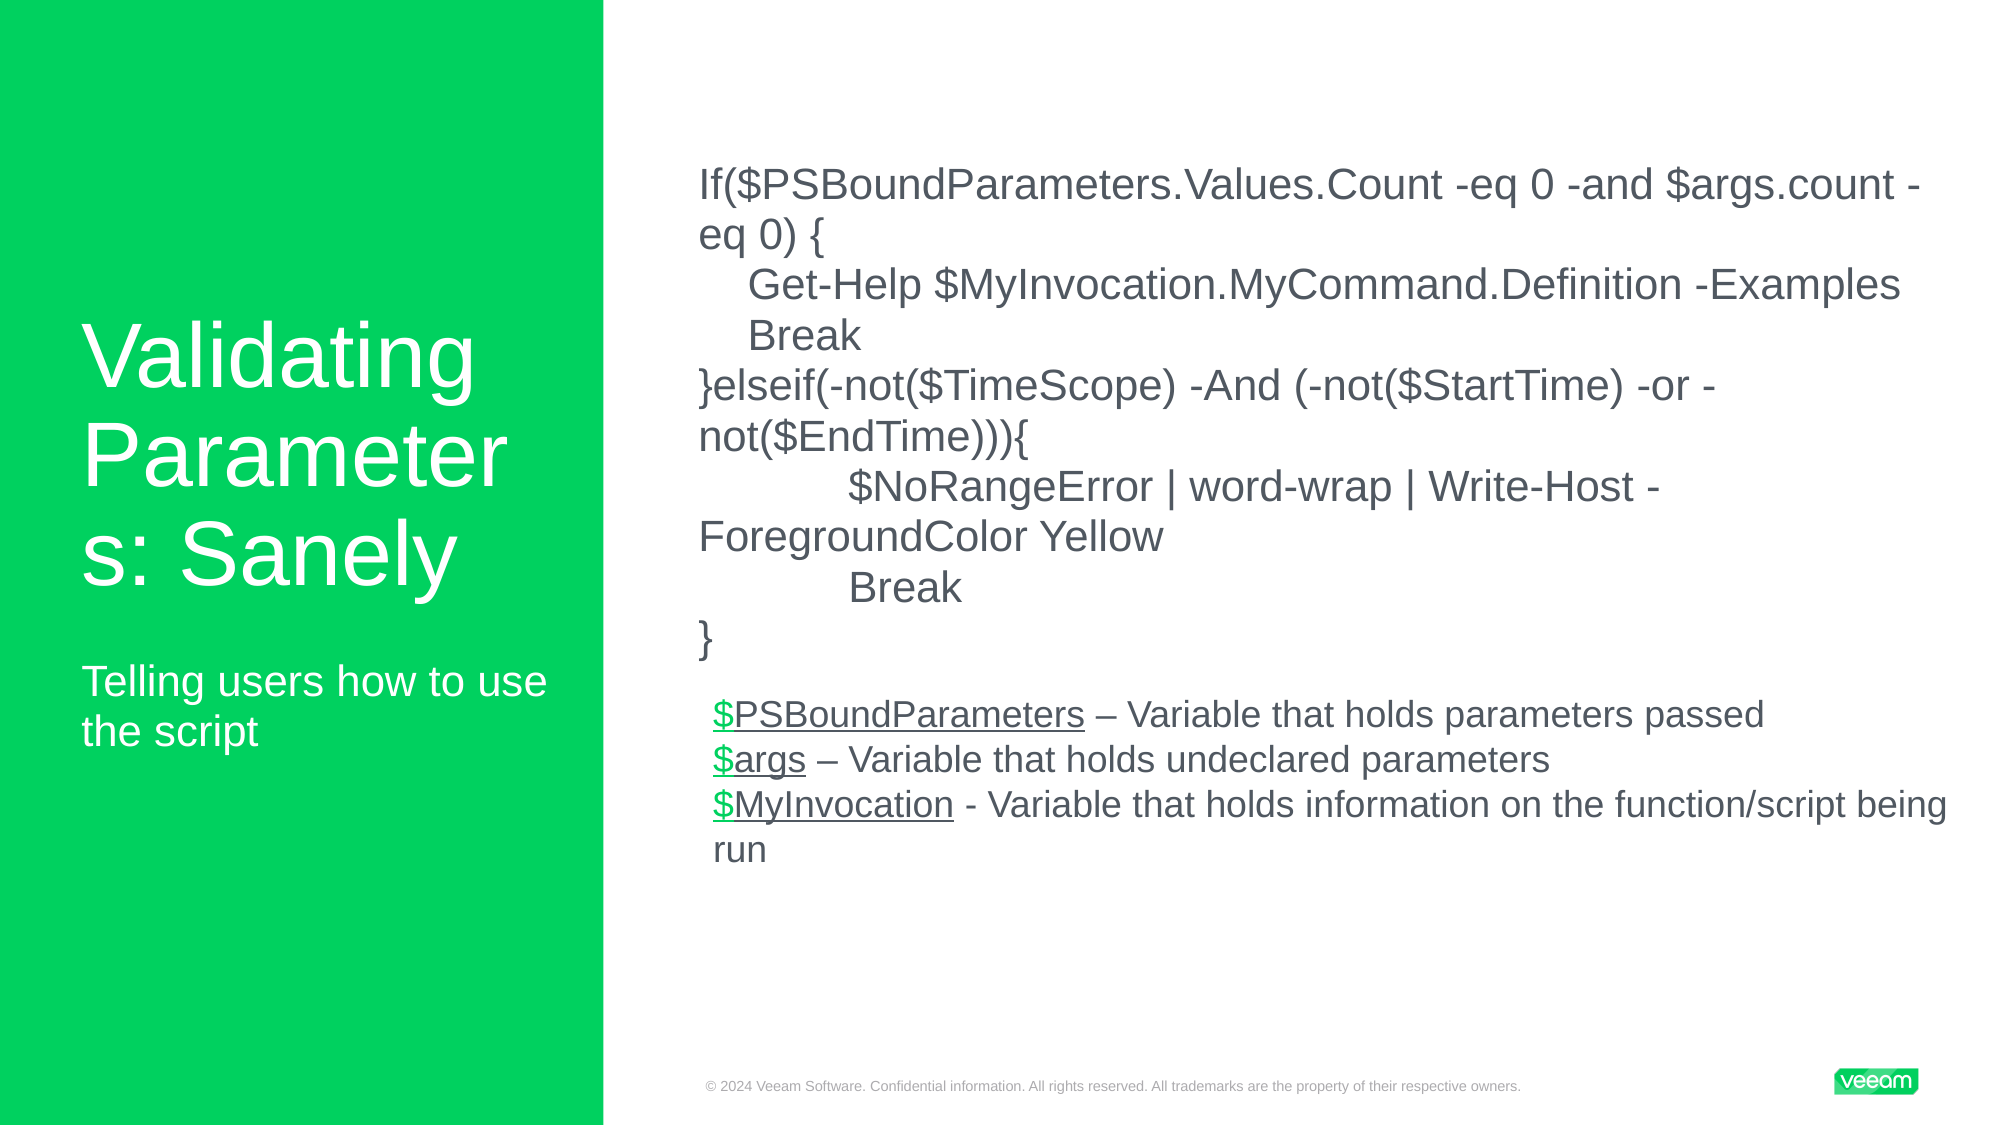

If($PSBoundParameters.Values.Count -eq 0 -and $args.count -eq 0) {
    Get-Help $MyInvocation.MyCommand.Definition -Examples
    Break
}elseif(-not($TimeScope) -And (-not($StartTime) -or -not($EndTime))){
	$NoRangeError | word-wrap | Write-Host -ForegroundColor Yellow
	Break
}
# Validating Parameters: Sanely
Telling users how to use the script
$PSBoundParameters – Variable that holds parameters passed
$args – Variable that holds undeclared parameters
$MyInvocation - Variable that holds information on the function/script being run